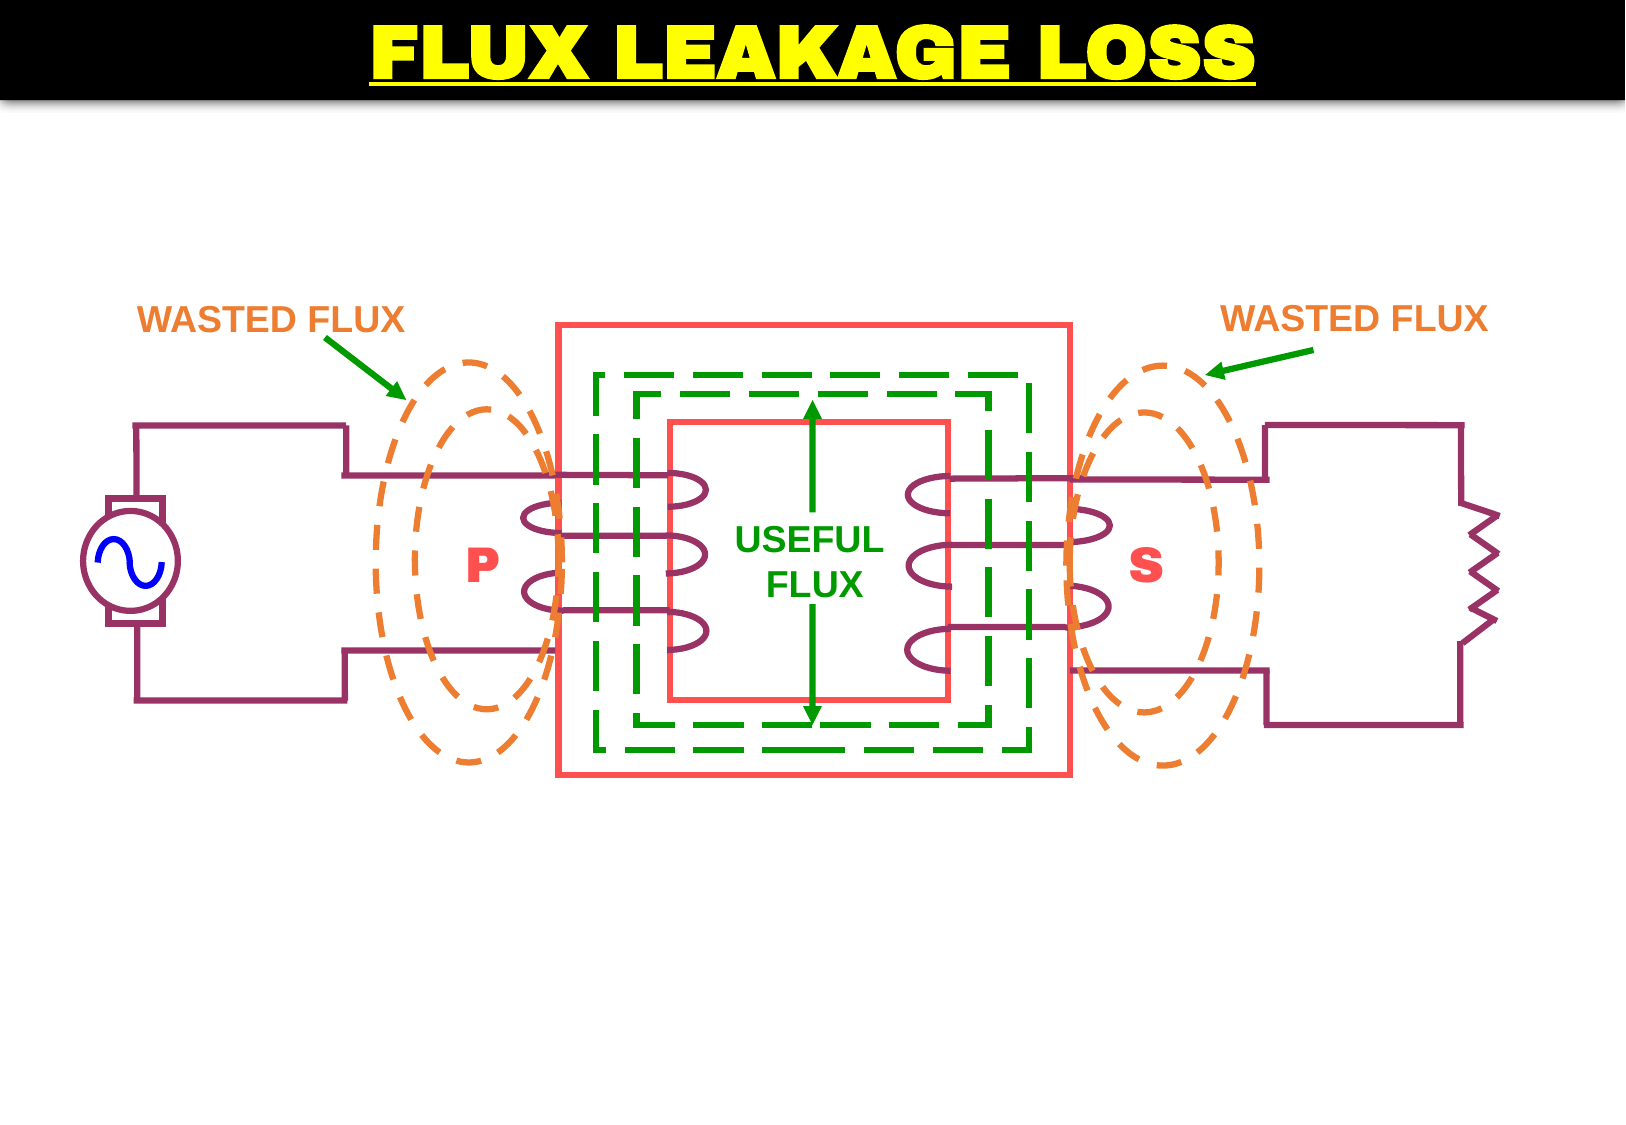

FLUX LEAKAGE LOSS
WASTED FLUX
WASTED FLUX

USEFUL
 FLUX
P
S